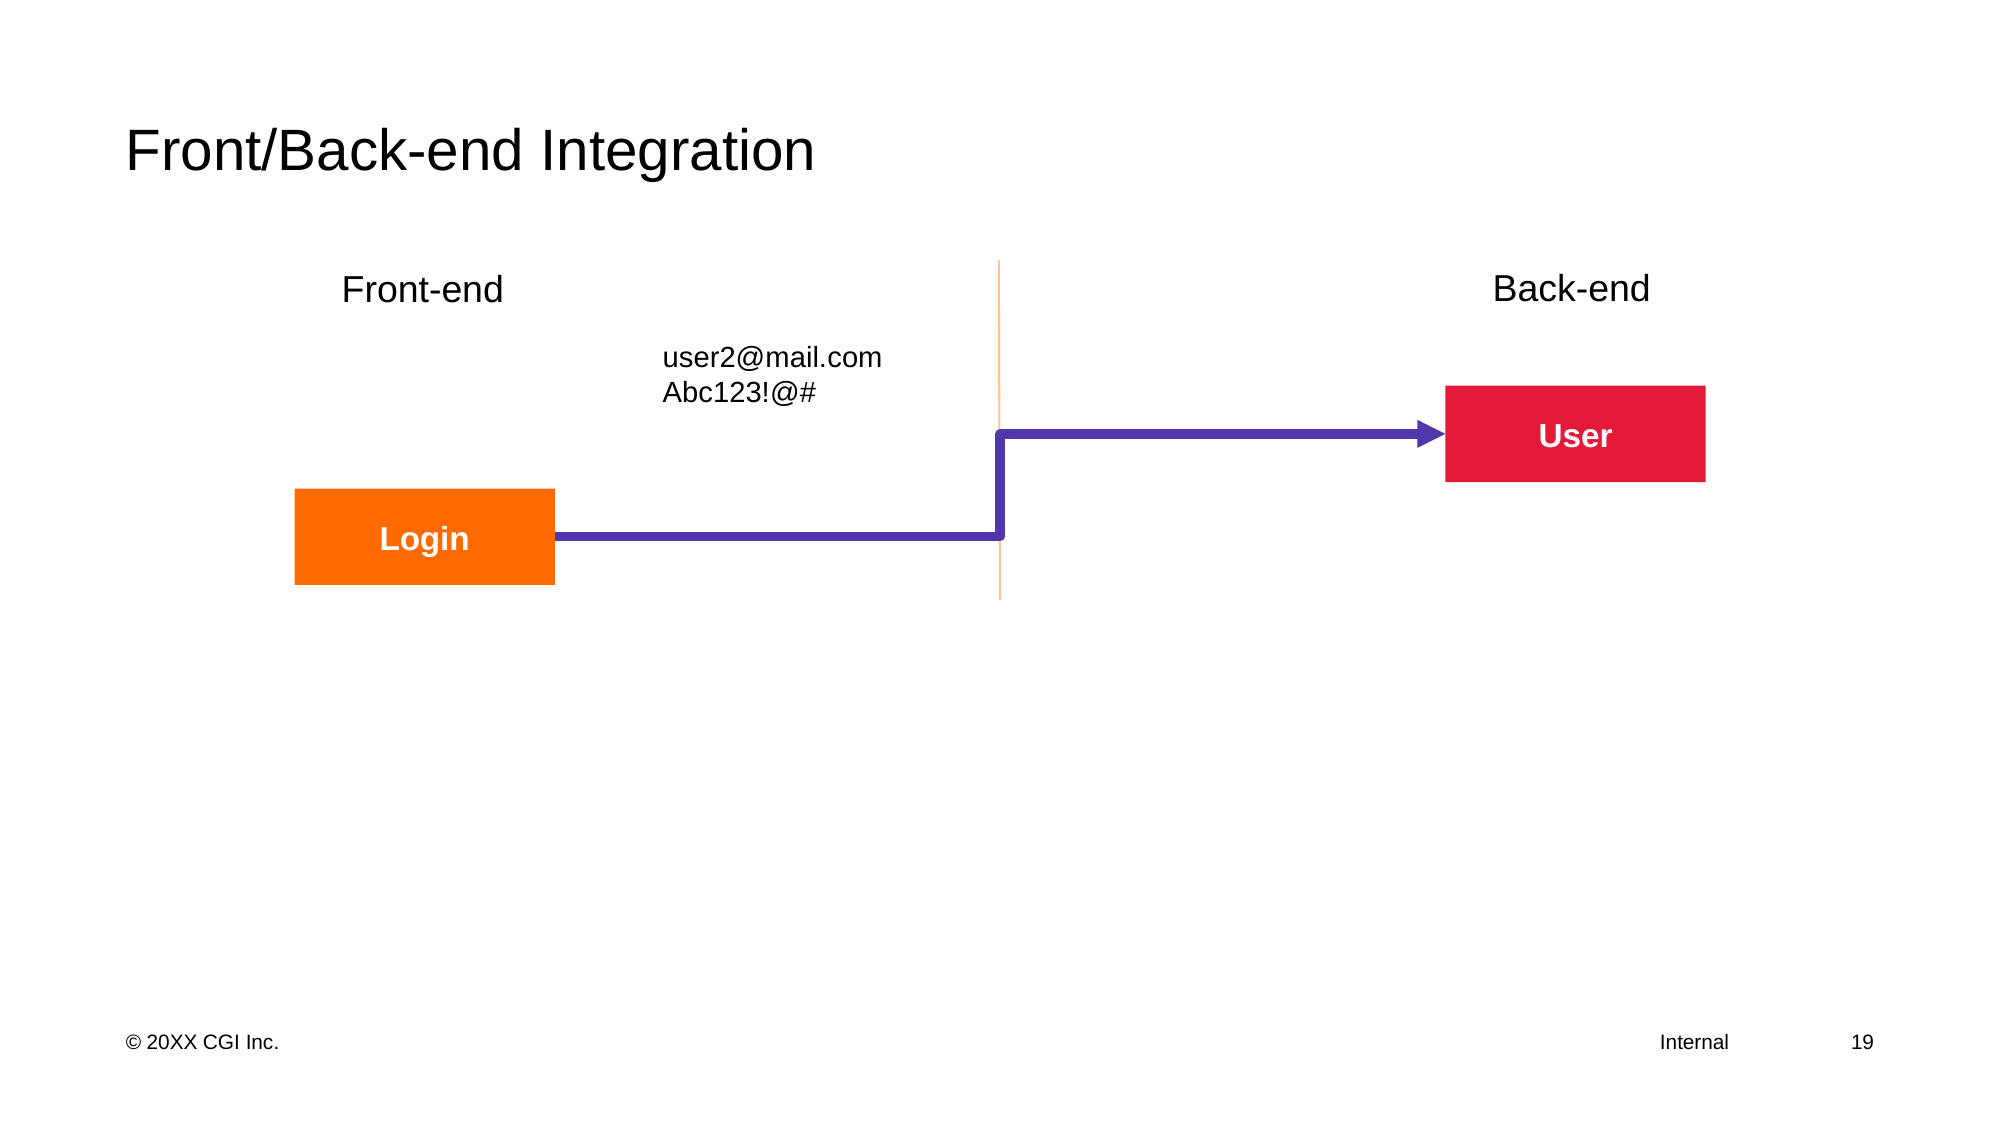

# Front/Back-end Integration
Back-end
Front-end
user2@mail.com
Abc123!@#
User
Login
19